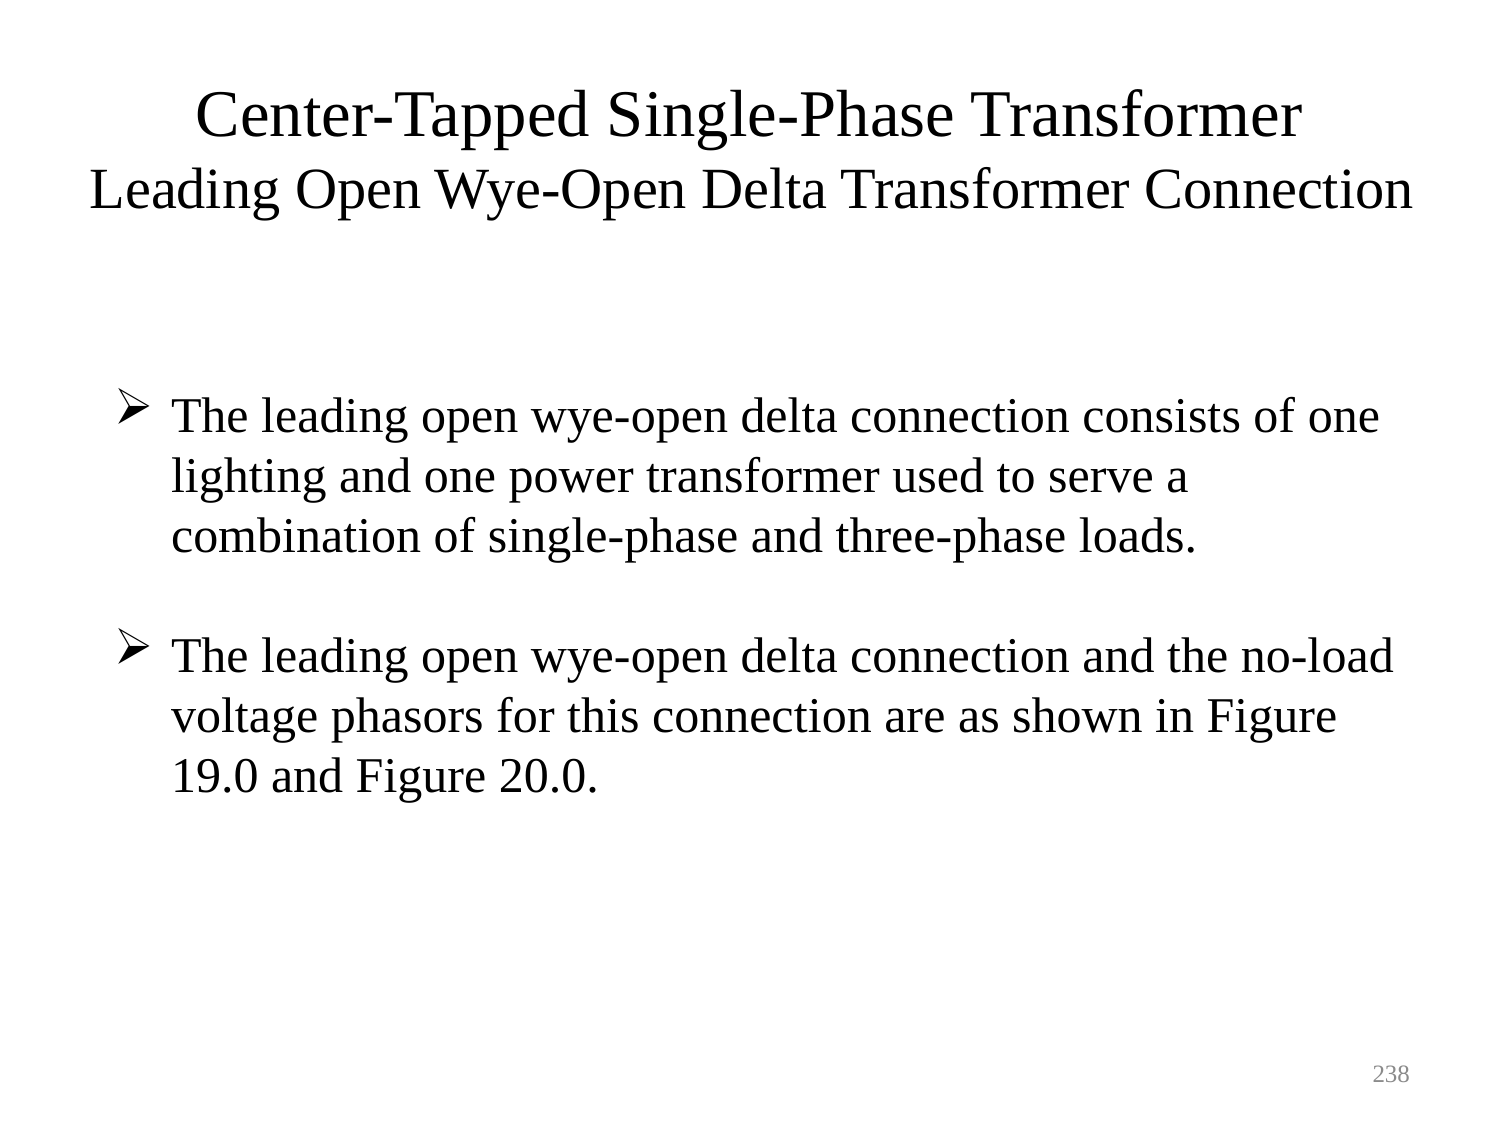

Center-Tapped Single-Phase Transformer
Leading Open Wye-Open Delta Transformer Connection

The leading open wye-open delta connection consists of one lighting and one power transformer used to serve a combination of single-phase and three-phase loads.

The leading open wye-open delta connection and the no-load voltage phasors for this connection are as shown in Figure 19.0 and Figure 20.0.
238